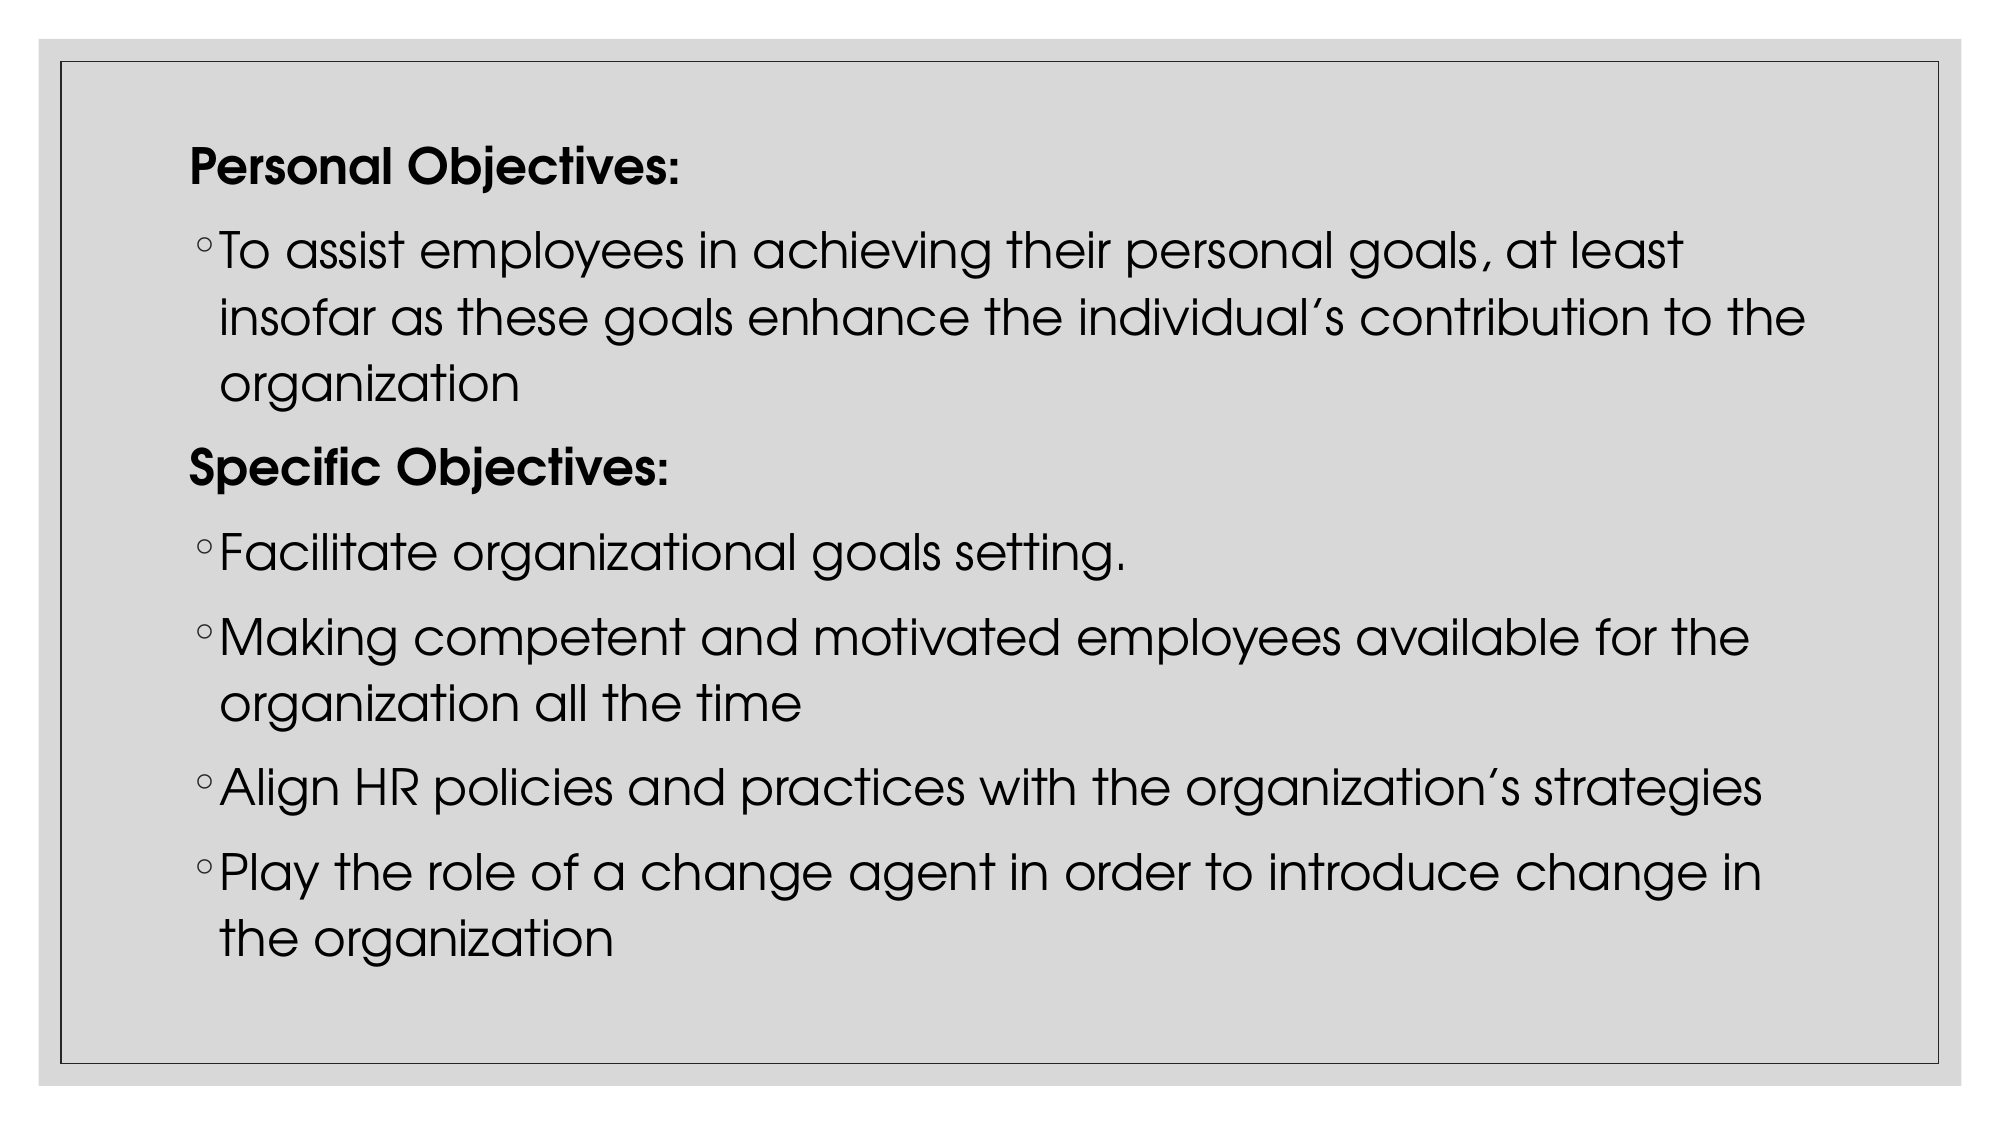

Personal Objectives:
To assist employees in achieving their personal goals, at least insofar as these goals enhance the individual’s contribution to the organization
Specific Objectives:
Facilitate organizational goals setting.
Making competent and motivated employees available for the organization all the time
Align HR policies and practices with the organization’s strategies
Play the role of a change agent in order to introduce change in the organization